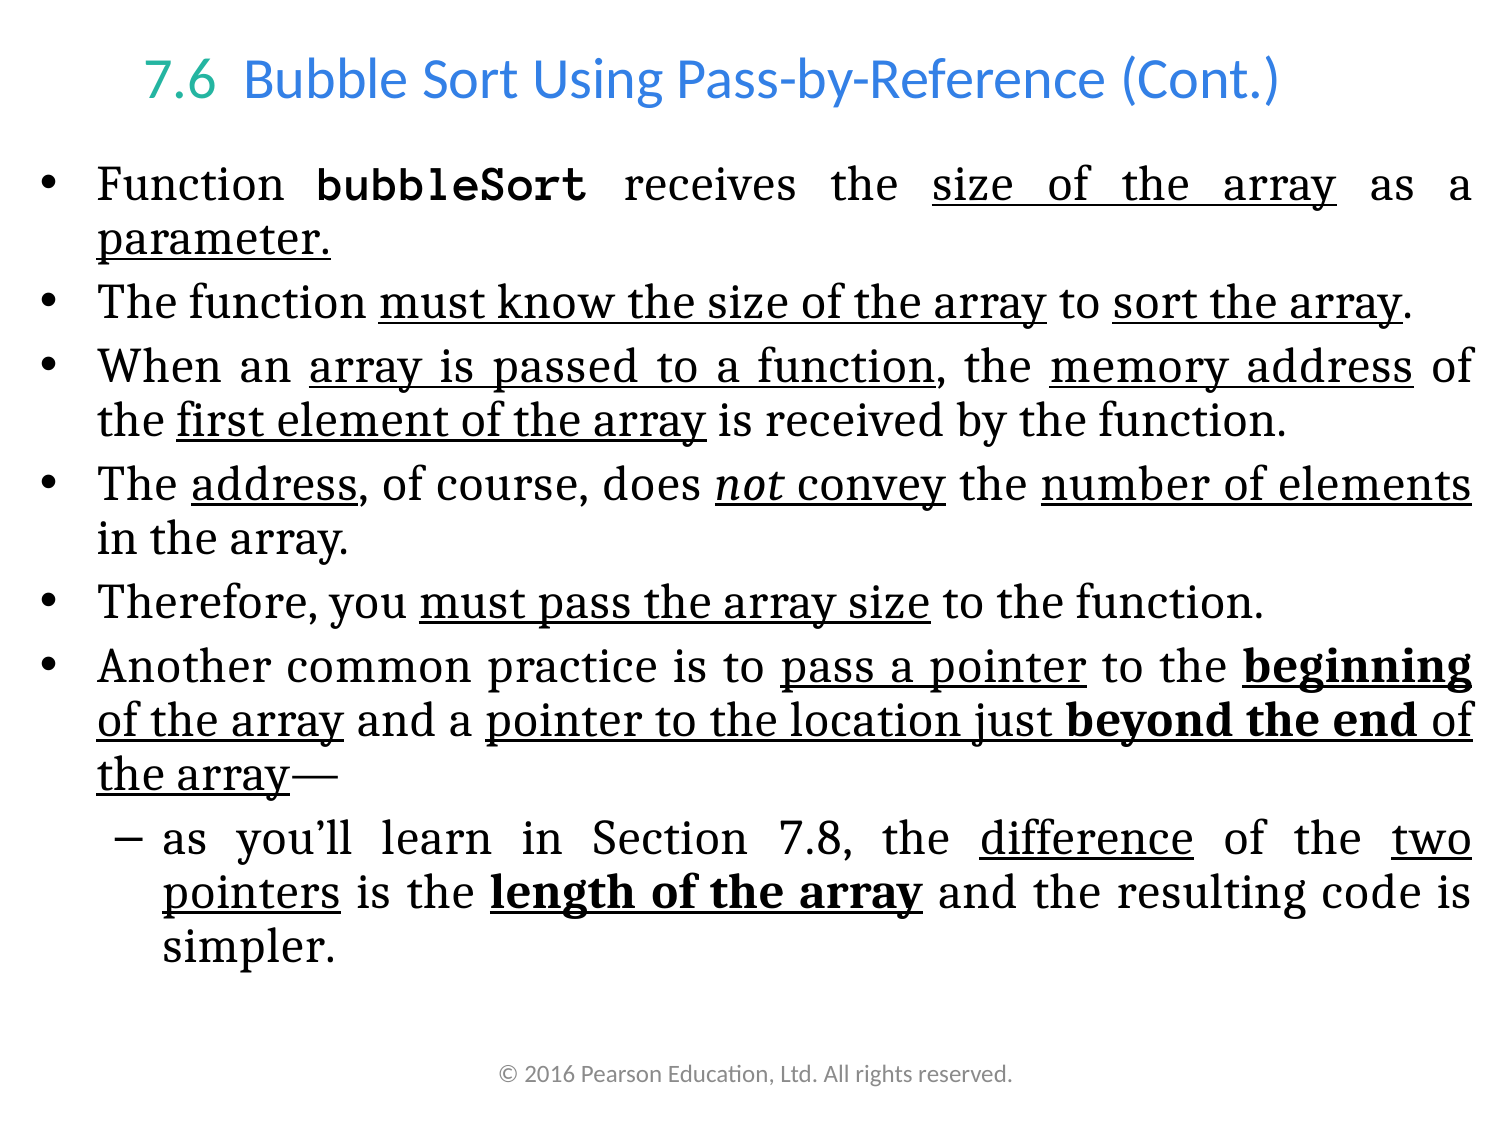

# 7.6  Bubble Sort Using Pass-by-Reference (Cont.)
Function bubbleSort receives the size of the array as a parameter.
The function must know the size of the array to sort the array.
When an array is passed to a function, the memory address of the first element of the array is received by the function.
The address, of course, does not convey the number of elements in the array.
Therefore, you must pass the array size to the function.
Another common practice is to pass a pointer to the beginning of the array and a pointer to the location just beyond the end of the array—
as you’ll learn in Section 7.8, the difference of the two pointers is the length of the array and the resulting code is simpler.
© 2016 Pearson Education, Ltd. All rights reserved.